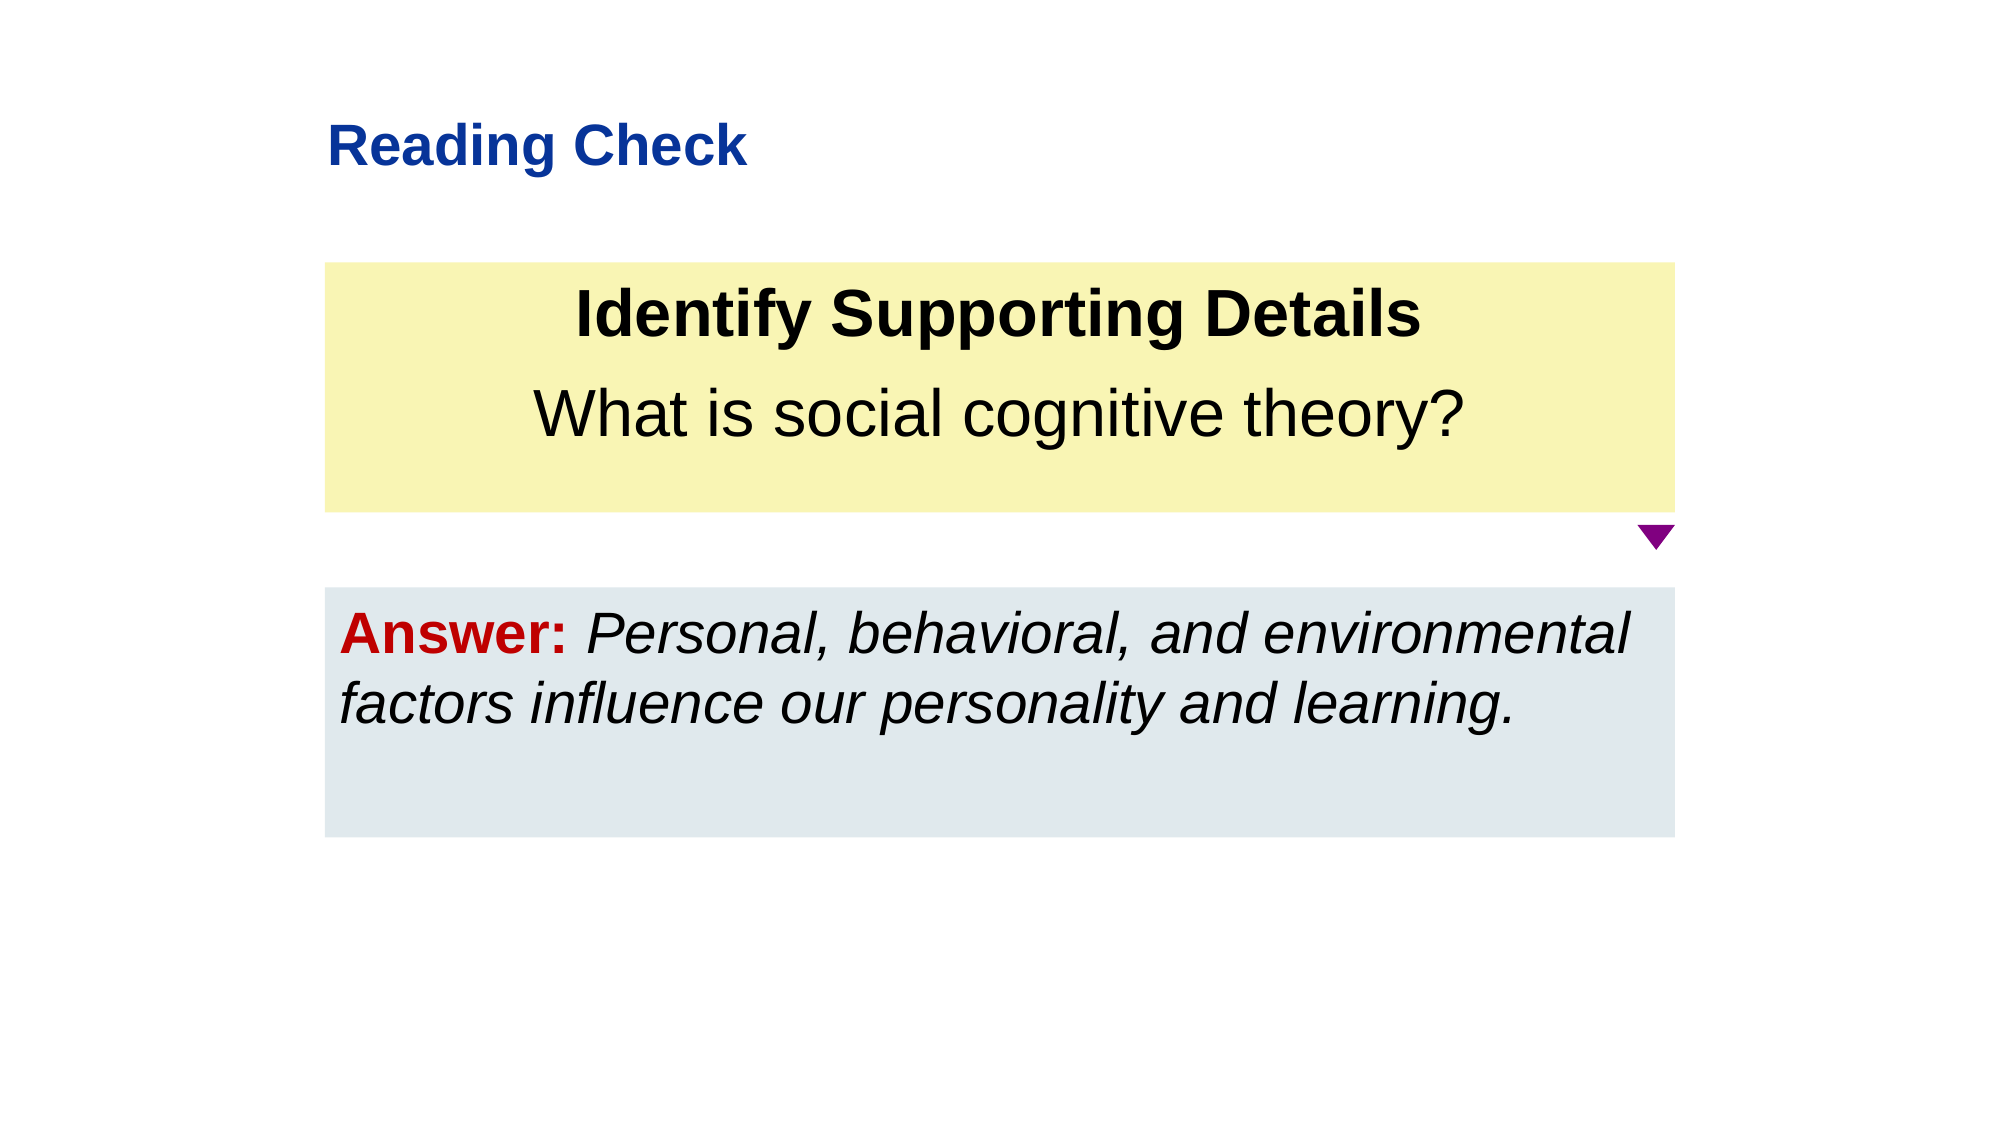

Reading Check
Identify Supporting Details
What is social cognitive theory?

Answer: Personal, behavioral, and environmental factors influence our personality and learning.